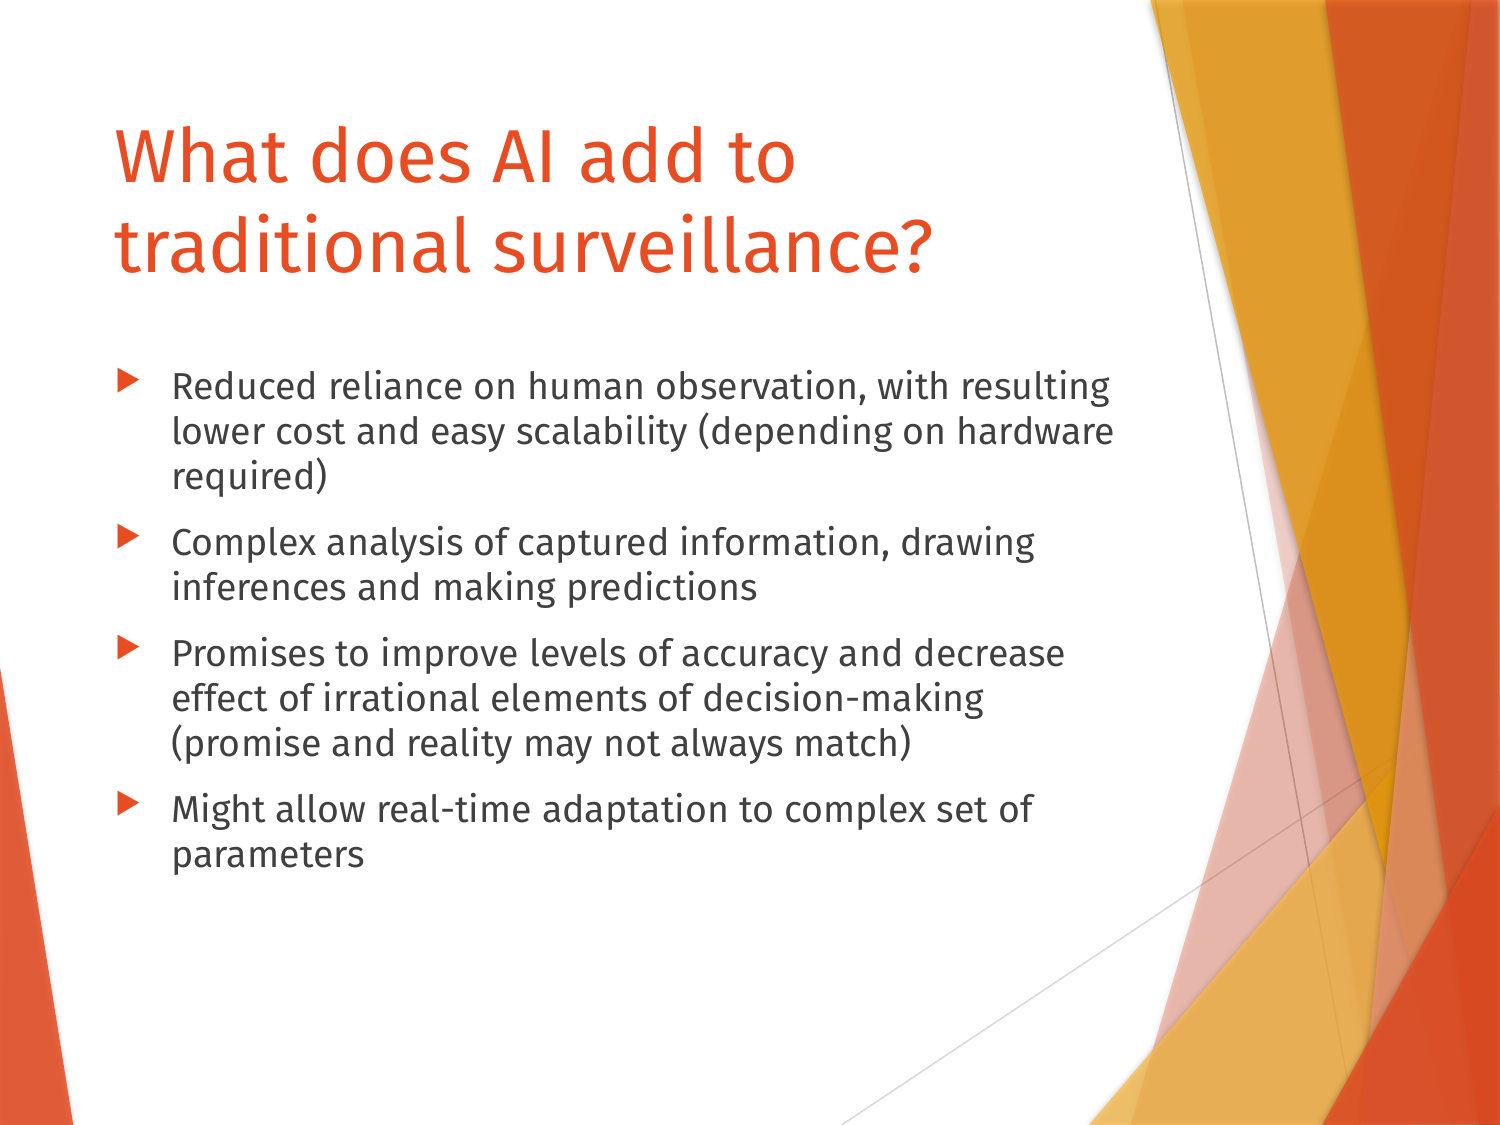

# What does AI add to traditional surveillance?
Reduced reliance on human observation, with resulting lower cost and easy scalability (depending on hardware required)
Complex analysis of captured information, drawing inferences and making predictions
Promises to improve levels of accuracy and decrease effect of irrational elements of decision-making (promise and reality may not always match)
Might allow real-time adaptation to complex set of parameters